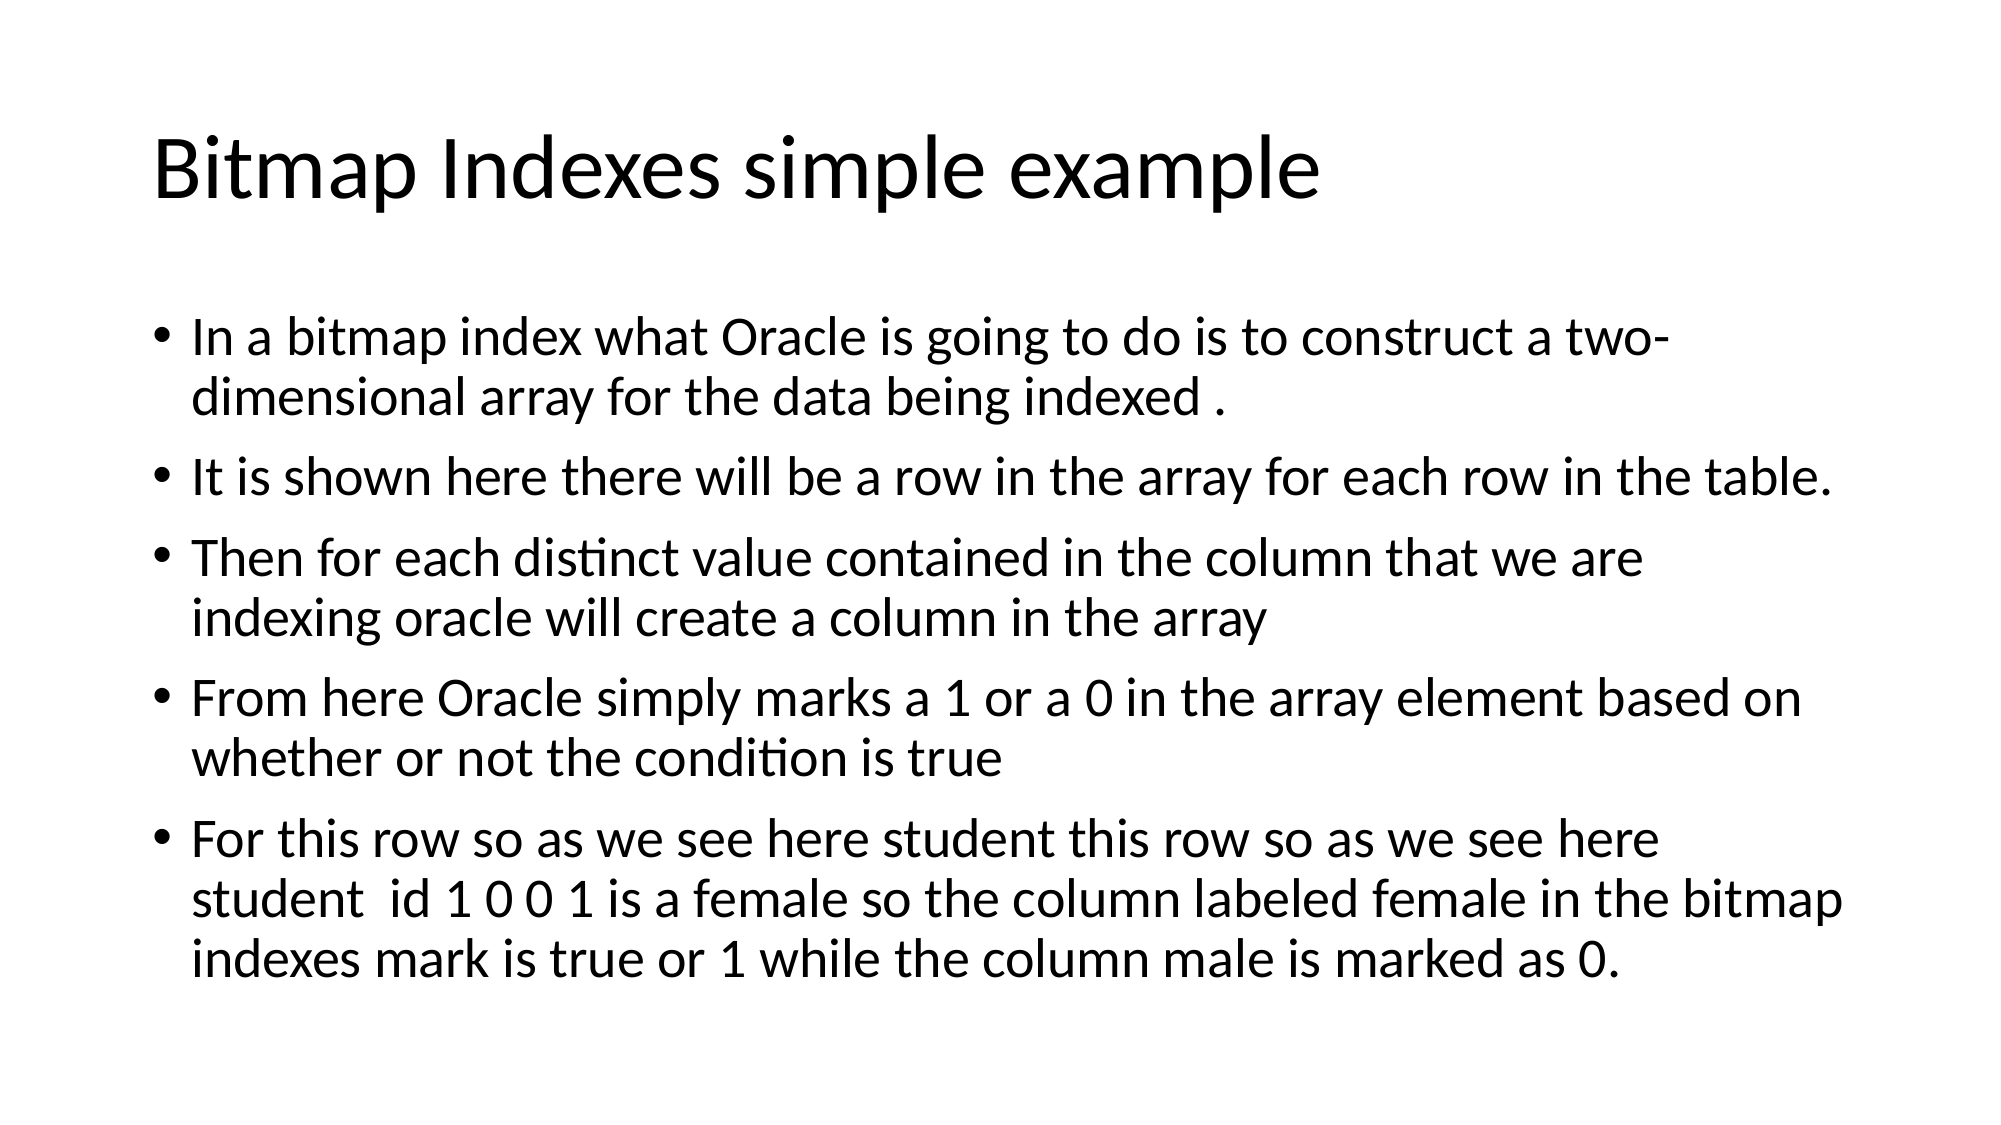

# Bitmap Indexes simple example
In a bitmap index what Oracle is going to do is to construct a two-dimensional array for the data being indexed .
It is shown here there will be a row in the array for each row in the table.
Then for each distinct value contained in the column that we are indexing oracle will create a column in the array
From here Oracle simply marks a 1 or a 0 in the array element based on whether or not the condition is true
For this row so as we see here student this row so as we see here student  id 1 0 0 1 is a female so the column labeled female in the bitmap indexes mark is true or 1 while the column male is marked as 0.